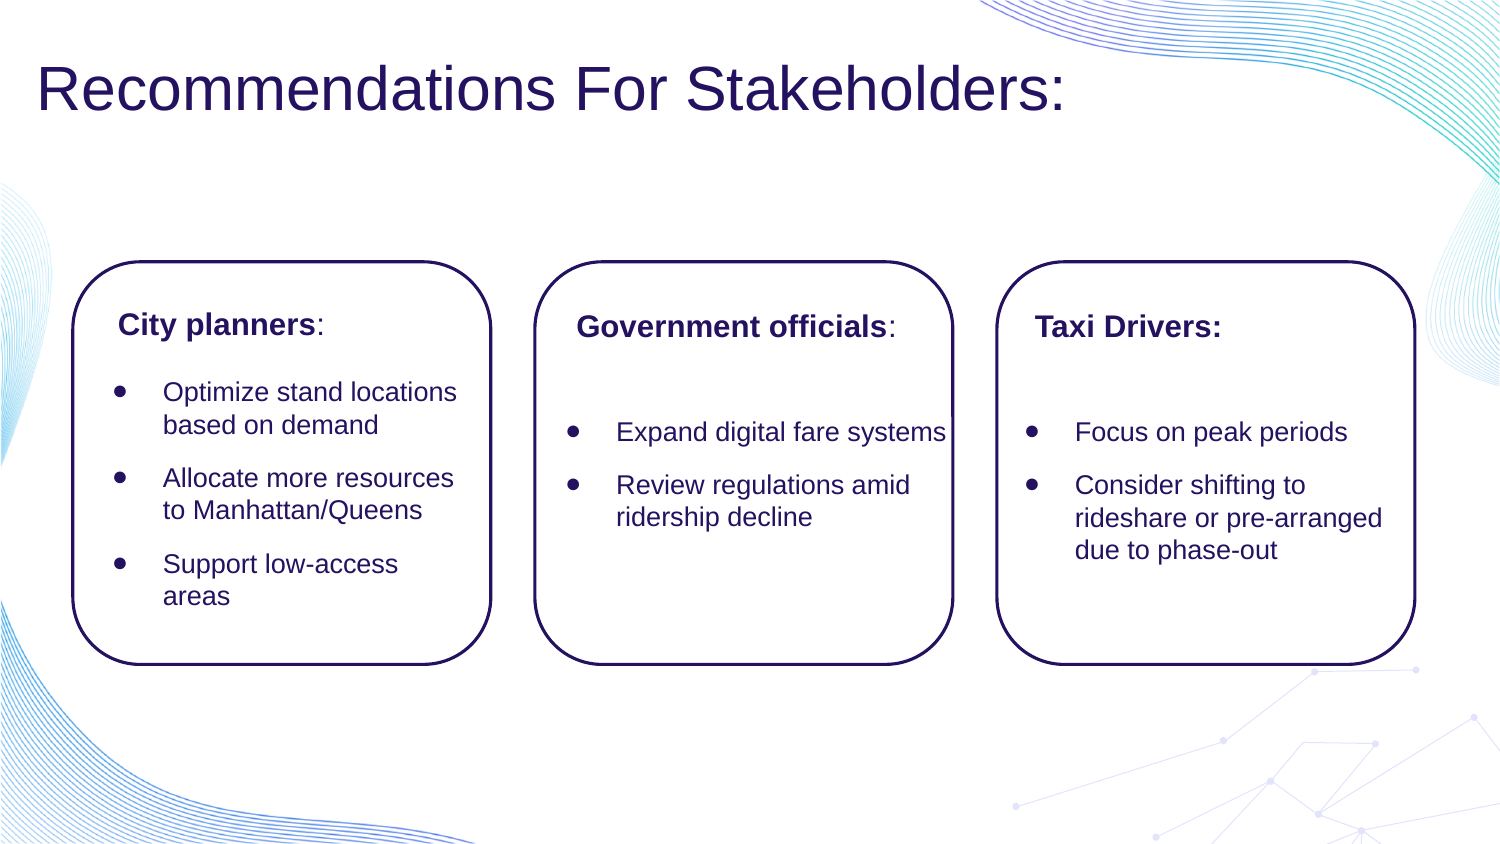

# Recommendations For Stakeholders:

    Government officials:

Expand digital fare systems
Review regulations amid ridership decline

    Taxi Drivers:

Focus on peak periods
Consider shifting to rideshare or pre-arranged due to phase-out

    City planners:

Optimize stand locations based on demand
Allocate more resources to Manhattan/Queens
Support low-access areas